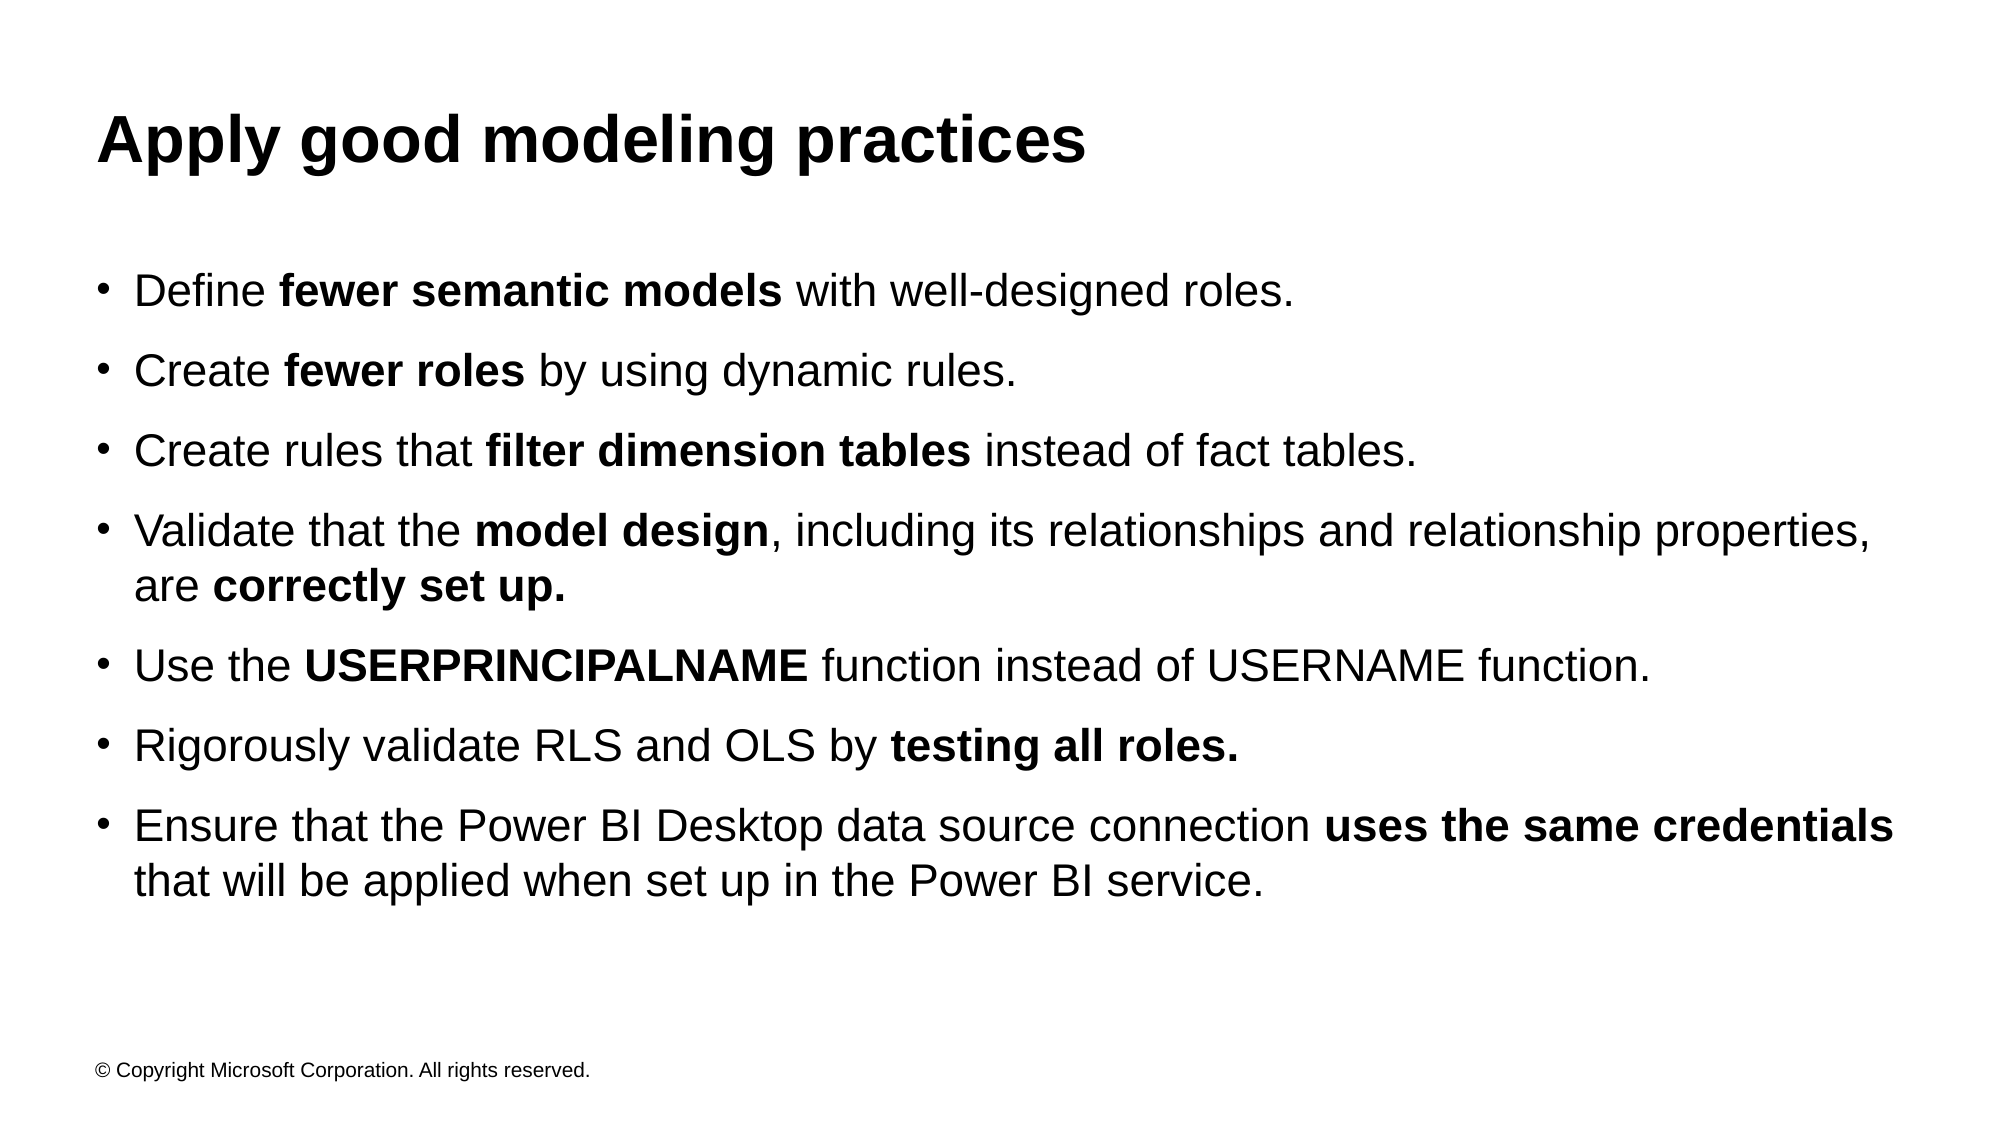

# Apply good modeling practices
Define fewer semantic models with well-designed roles.
Create fewer roles by using dynamic rules.
Create rules that filter dimension tables instead of fact tables.
Validate that the model design, including its relationships and relationship properties, are correctly set up.
Use the USERPRINCIPALNAME function instead of USERNAME function.
Rigorously validate RLS and OLS by testing all roles.
Ensure that the Power BI Desktop data source connection uses the same credentials that will be applied when set up in the Power BI service.